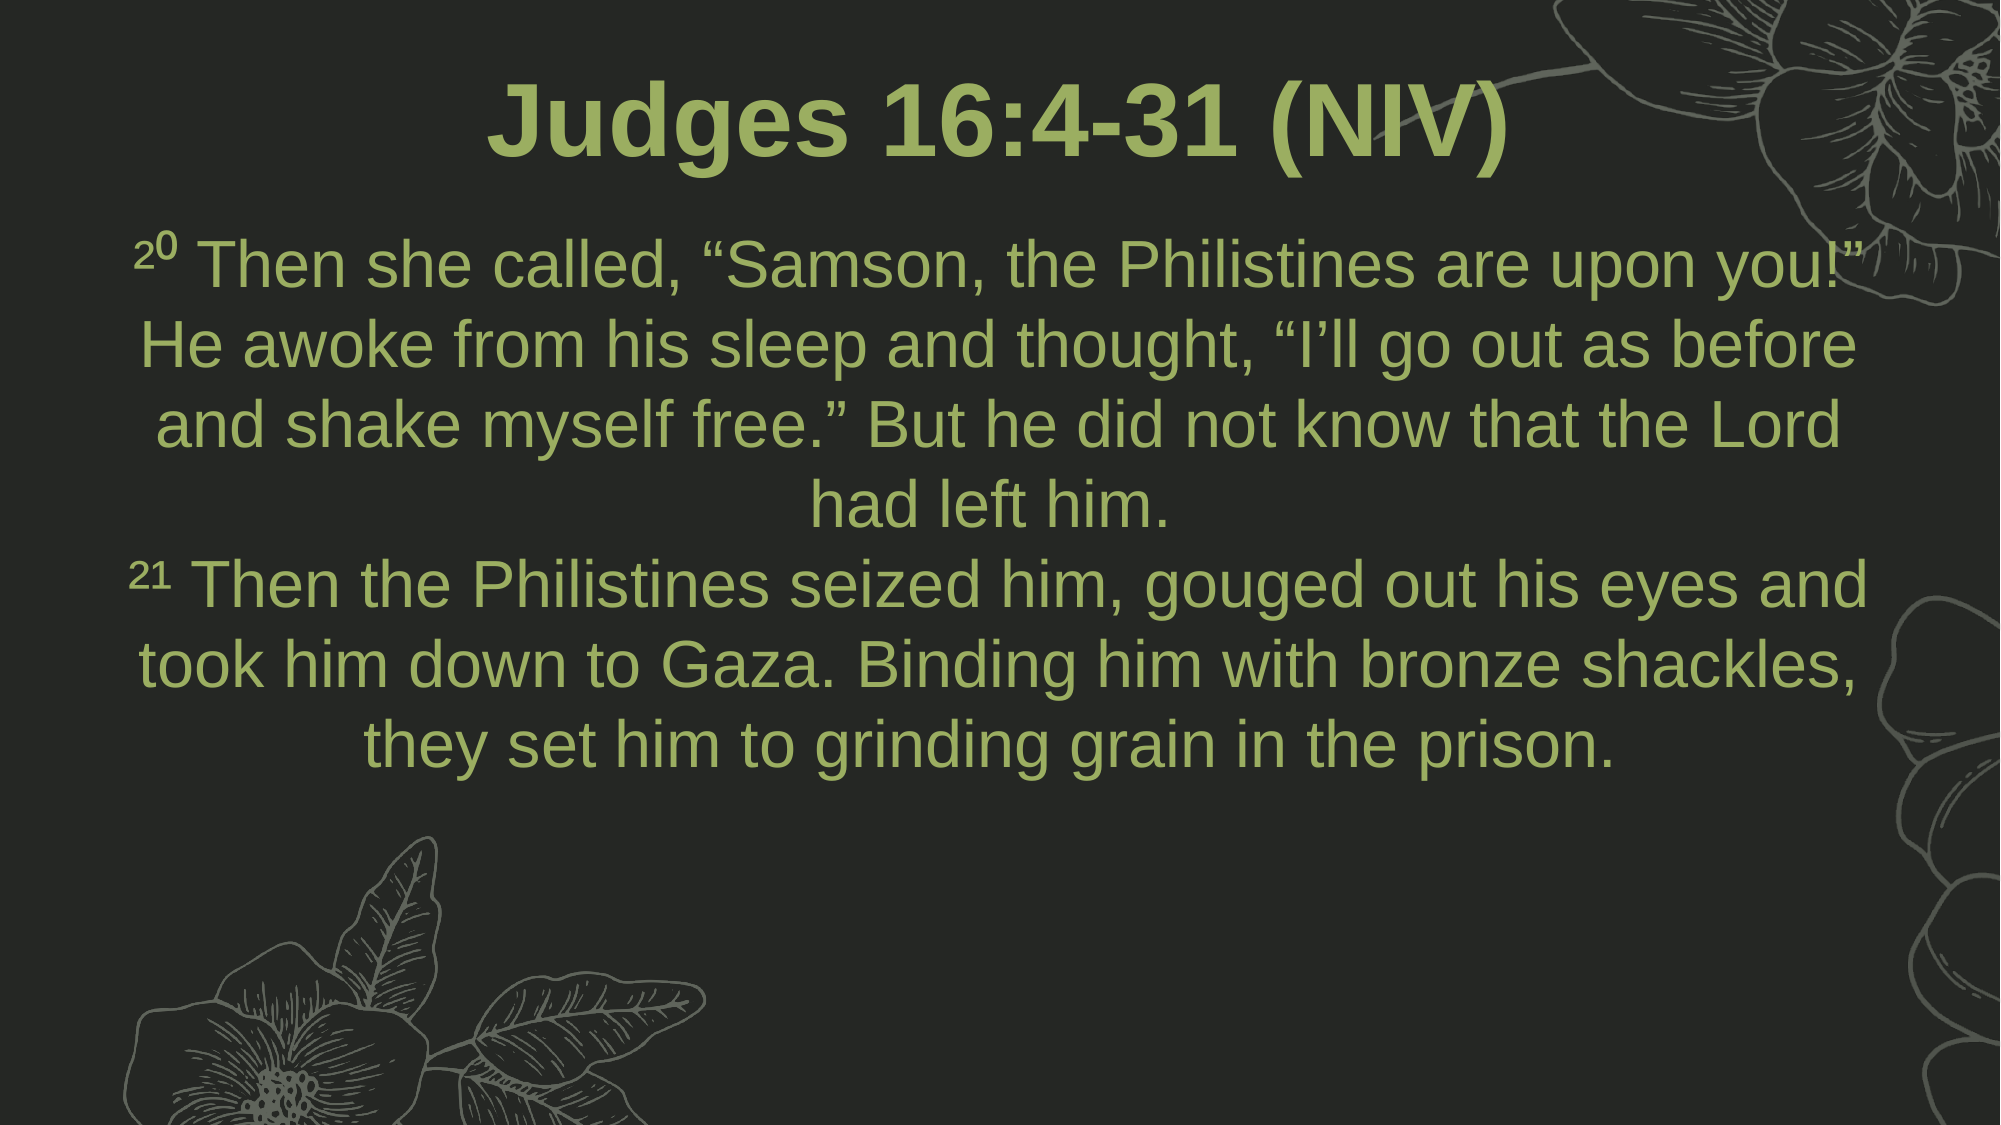

Judges 16:4-31 (NIV)
²⁰ Then she called, “Samson, the Philistines are upon you!”
He awoke from his sleep and thought, “I’ll go out as before and shake myself free.” But he did not know that the Lord had left him.
²¹ Then the Philistines seized him, gouged out his eyes and took him down to Gaza. Binding him with bronze shackles, they set him to grinding grain in the prison.